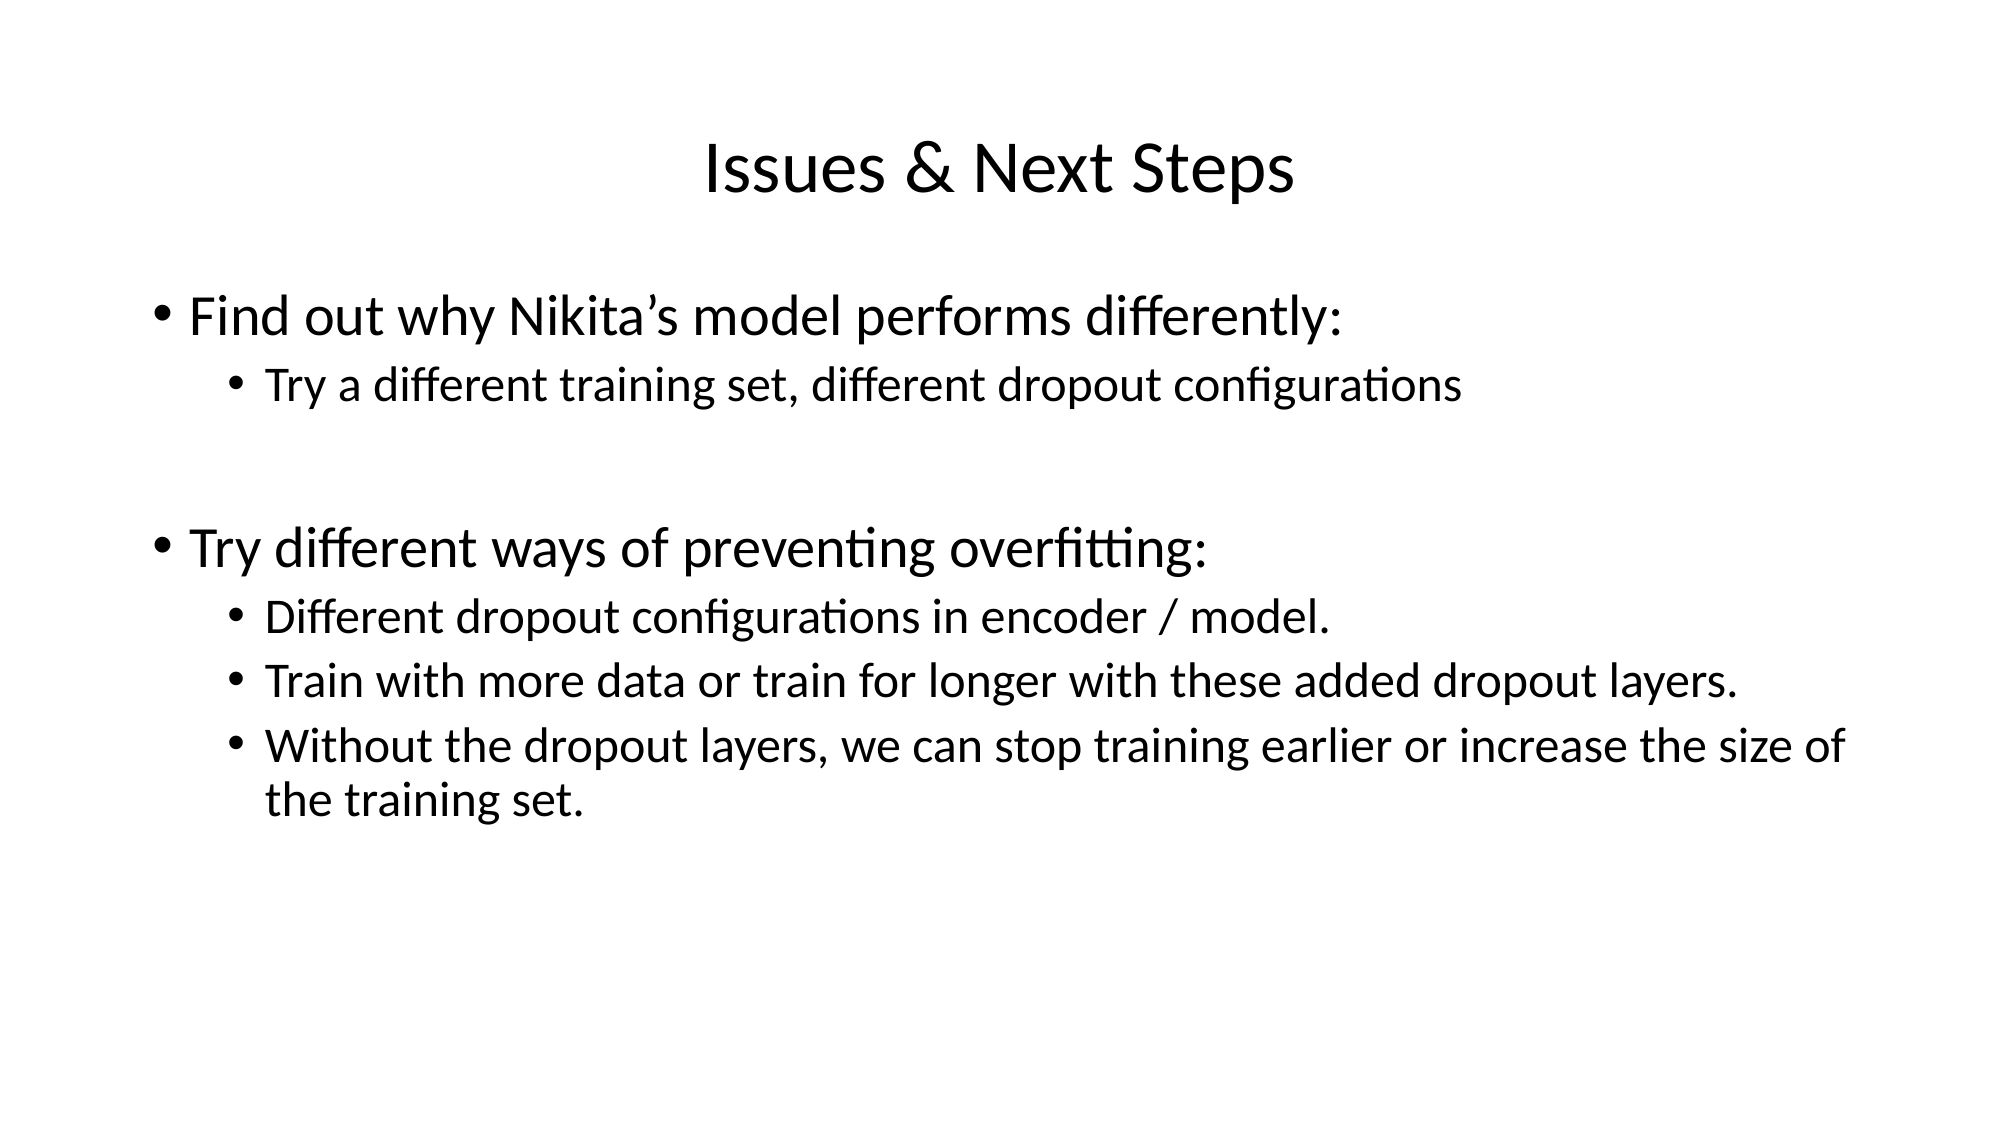

# Issues & Next Steps
Find out why Nikita’s model performs differently:
Try a different training set, different dropout configurations

Try different ways of preventing overfitting:
Different dropout configurations in encoder / model.
Train with more data or train for longer with these added dropout layers.
Without the dropout layers, we can stop training earlier or increase the size of the training set.